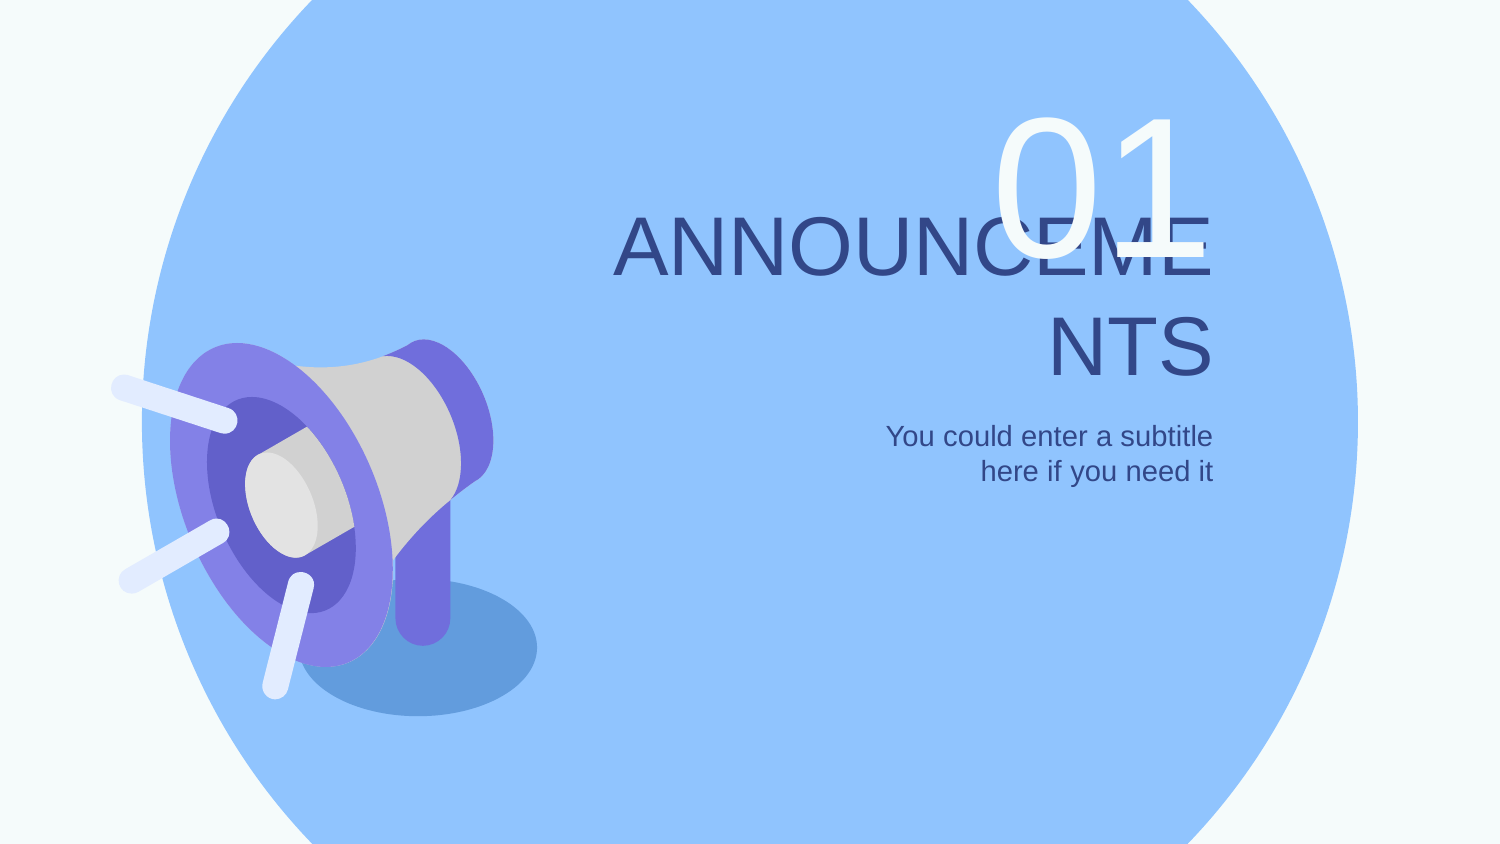

01
# ANNOUNCEMENTS

You could enter a subtitle here if you need it